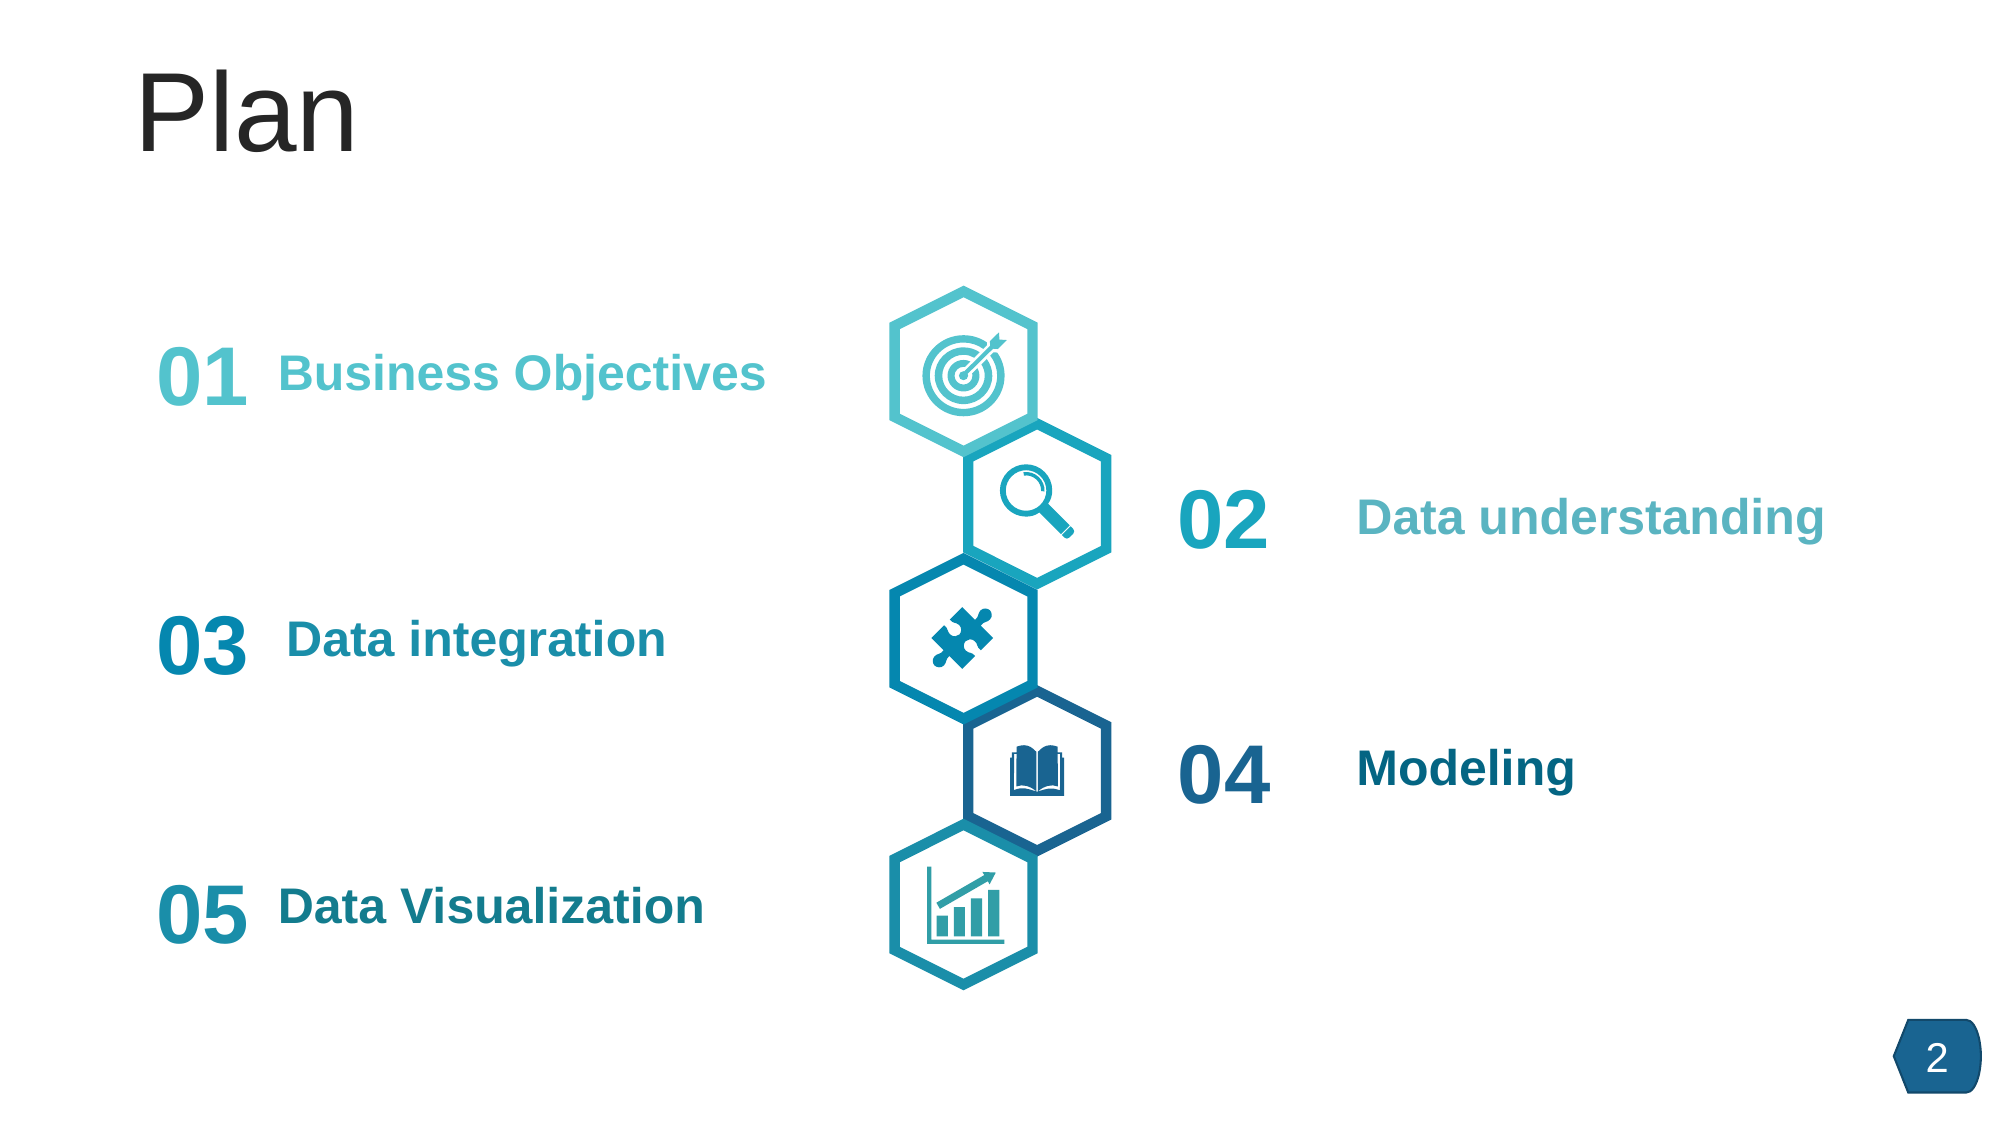

Plan

01

Business Objectives
02

Data understanding
03

Data integration
04
Modeling

05
Data Visualization

2